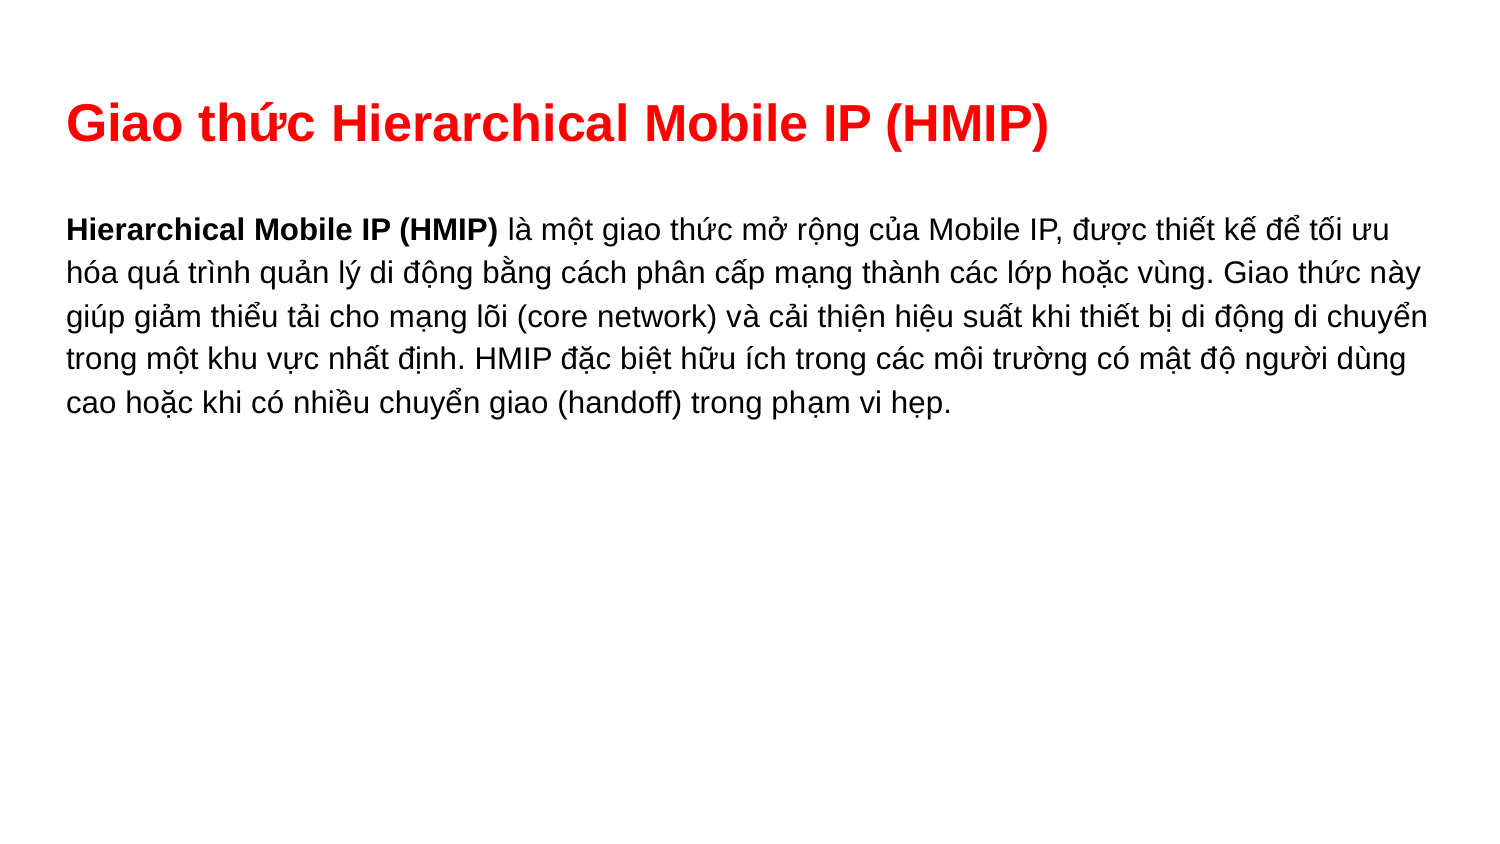

# Giao thức Hierarchical Mobile IP (HMIP)
Hierarchical Mobile IP (HMIP) là một giao thức mở rộng của Mobile IP, được thiết kế để tối ưu hóa quá trình quản lý di động bằng cách phân cấp mạng thành các lớp hoặc vùng. Giao thức này giúp giảm thiểu tải cho mạng lõi (core network) và cải thiện hiệu suất khi thiết bị di động di chuyển trong một khu vực nhất định. HMIP đặc biệt hữu ích trong các môi trường có mật độ người dùng cao hoặc khi có nhiều chuyển giao (handoff) trong phạm vi hẹp.